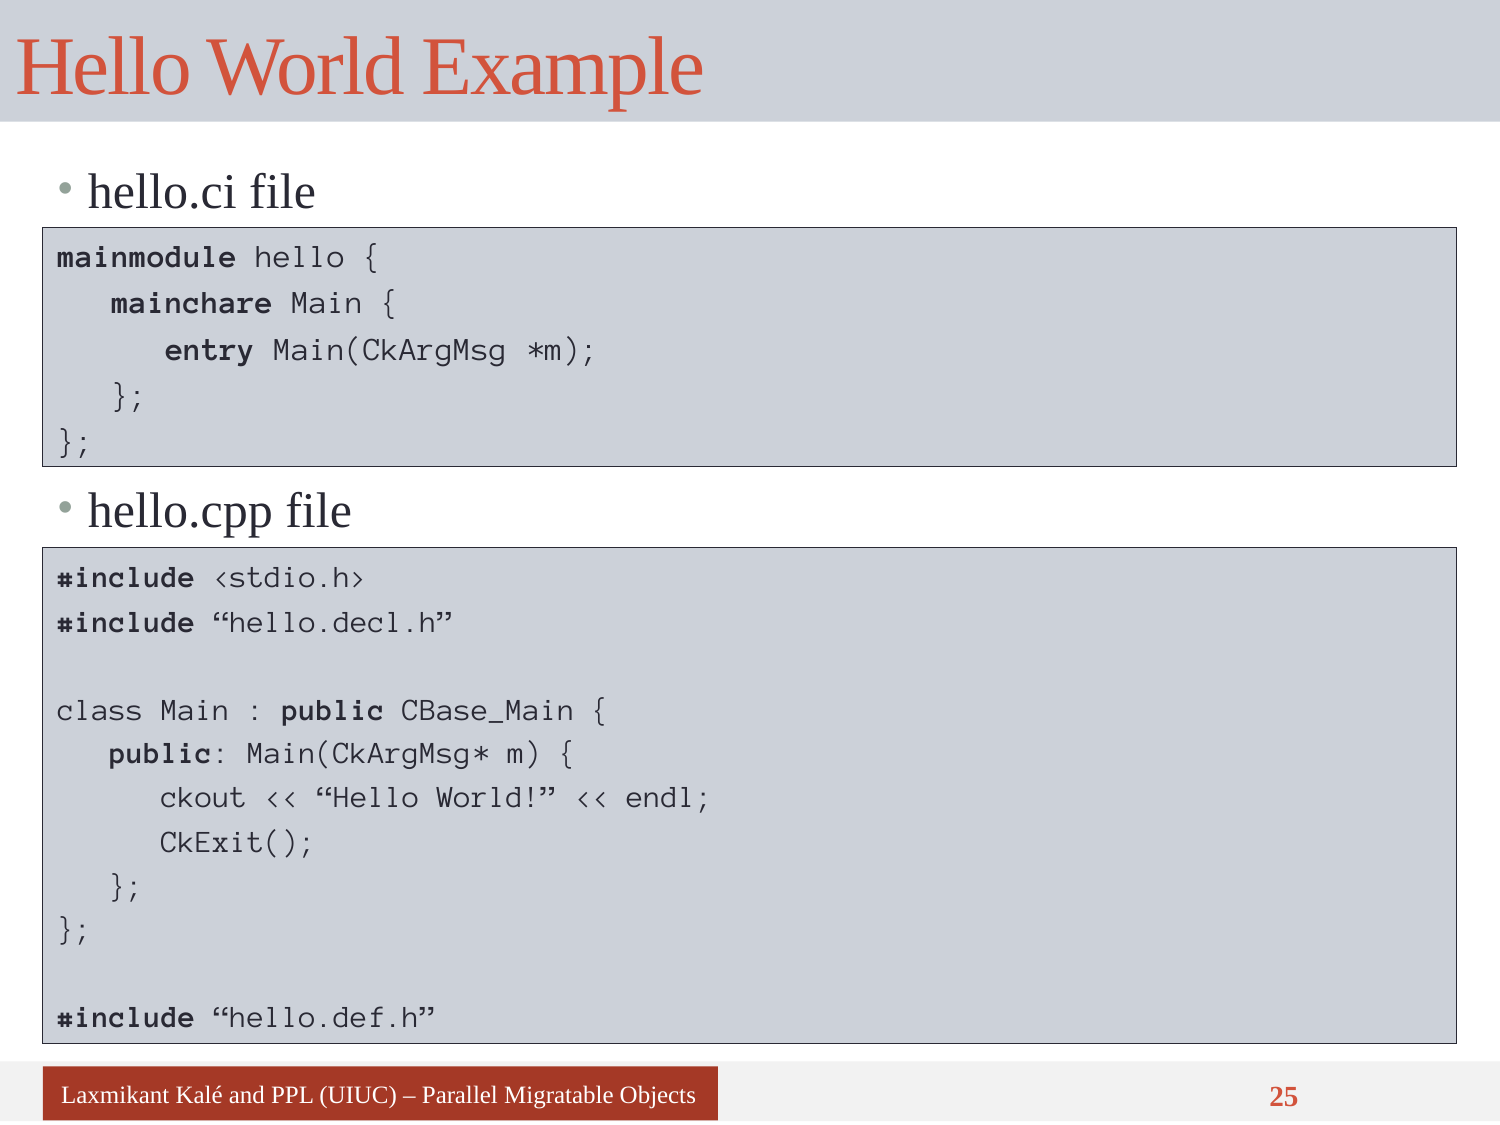

# Hello World Example
hello.ci file
mainmodule hello {
   mainchare Main {
      entry Main(CkArgMsg ∗m);
   };
};
hello.cpp file
#include <stdio.h>
#include “hello.decl.h”

class Main : public CBase_Main {
   public: Main(CkArgMsg∗ m) {
      ckout << “Hello World!” << endl;
      CkExit();
   };
};

#include “hello.def.h”
Laxmikant Kalé and PPL (UIUC) – Parallel Migratable Objects
25